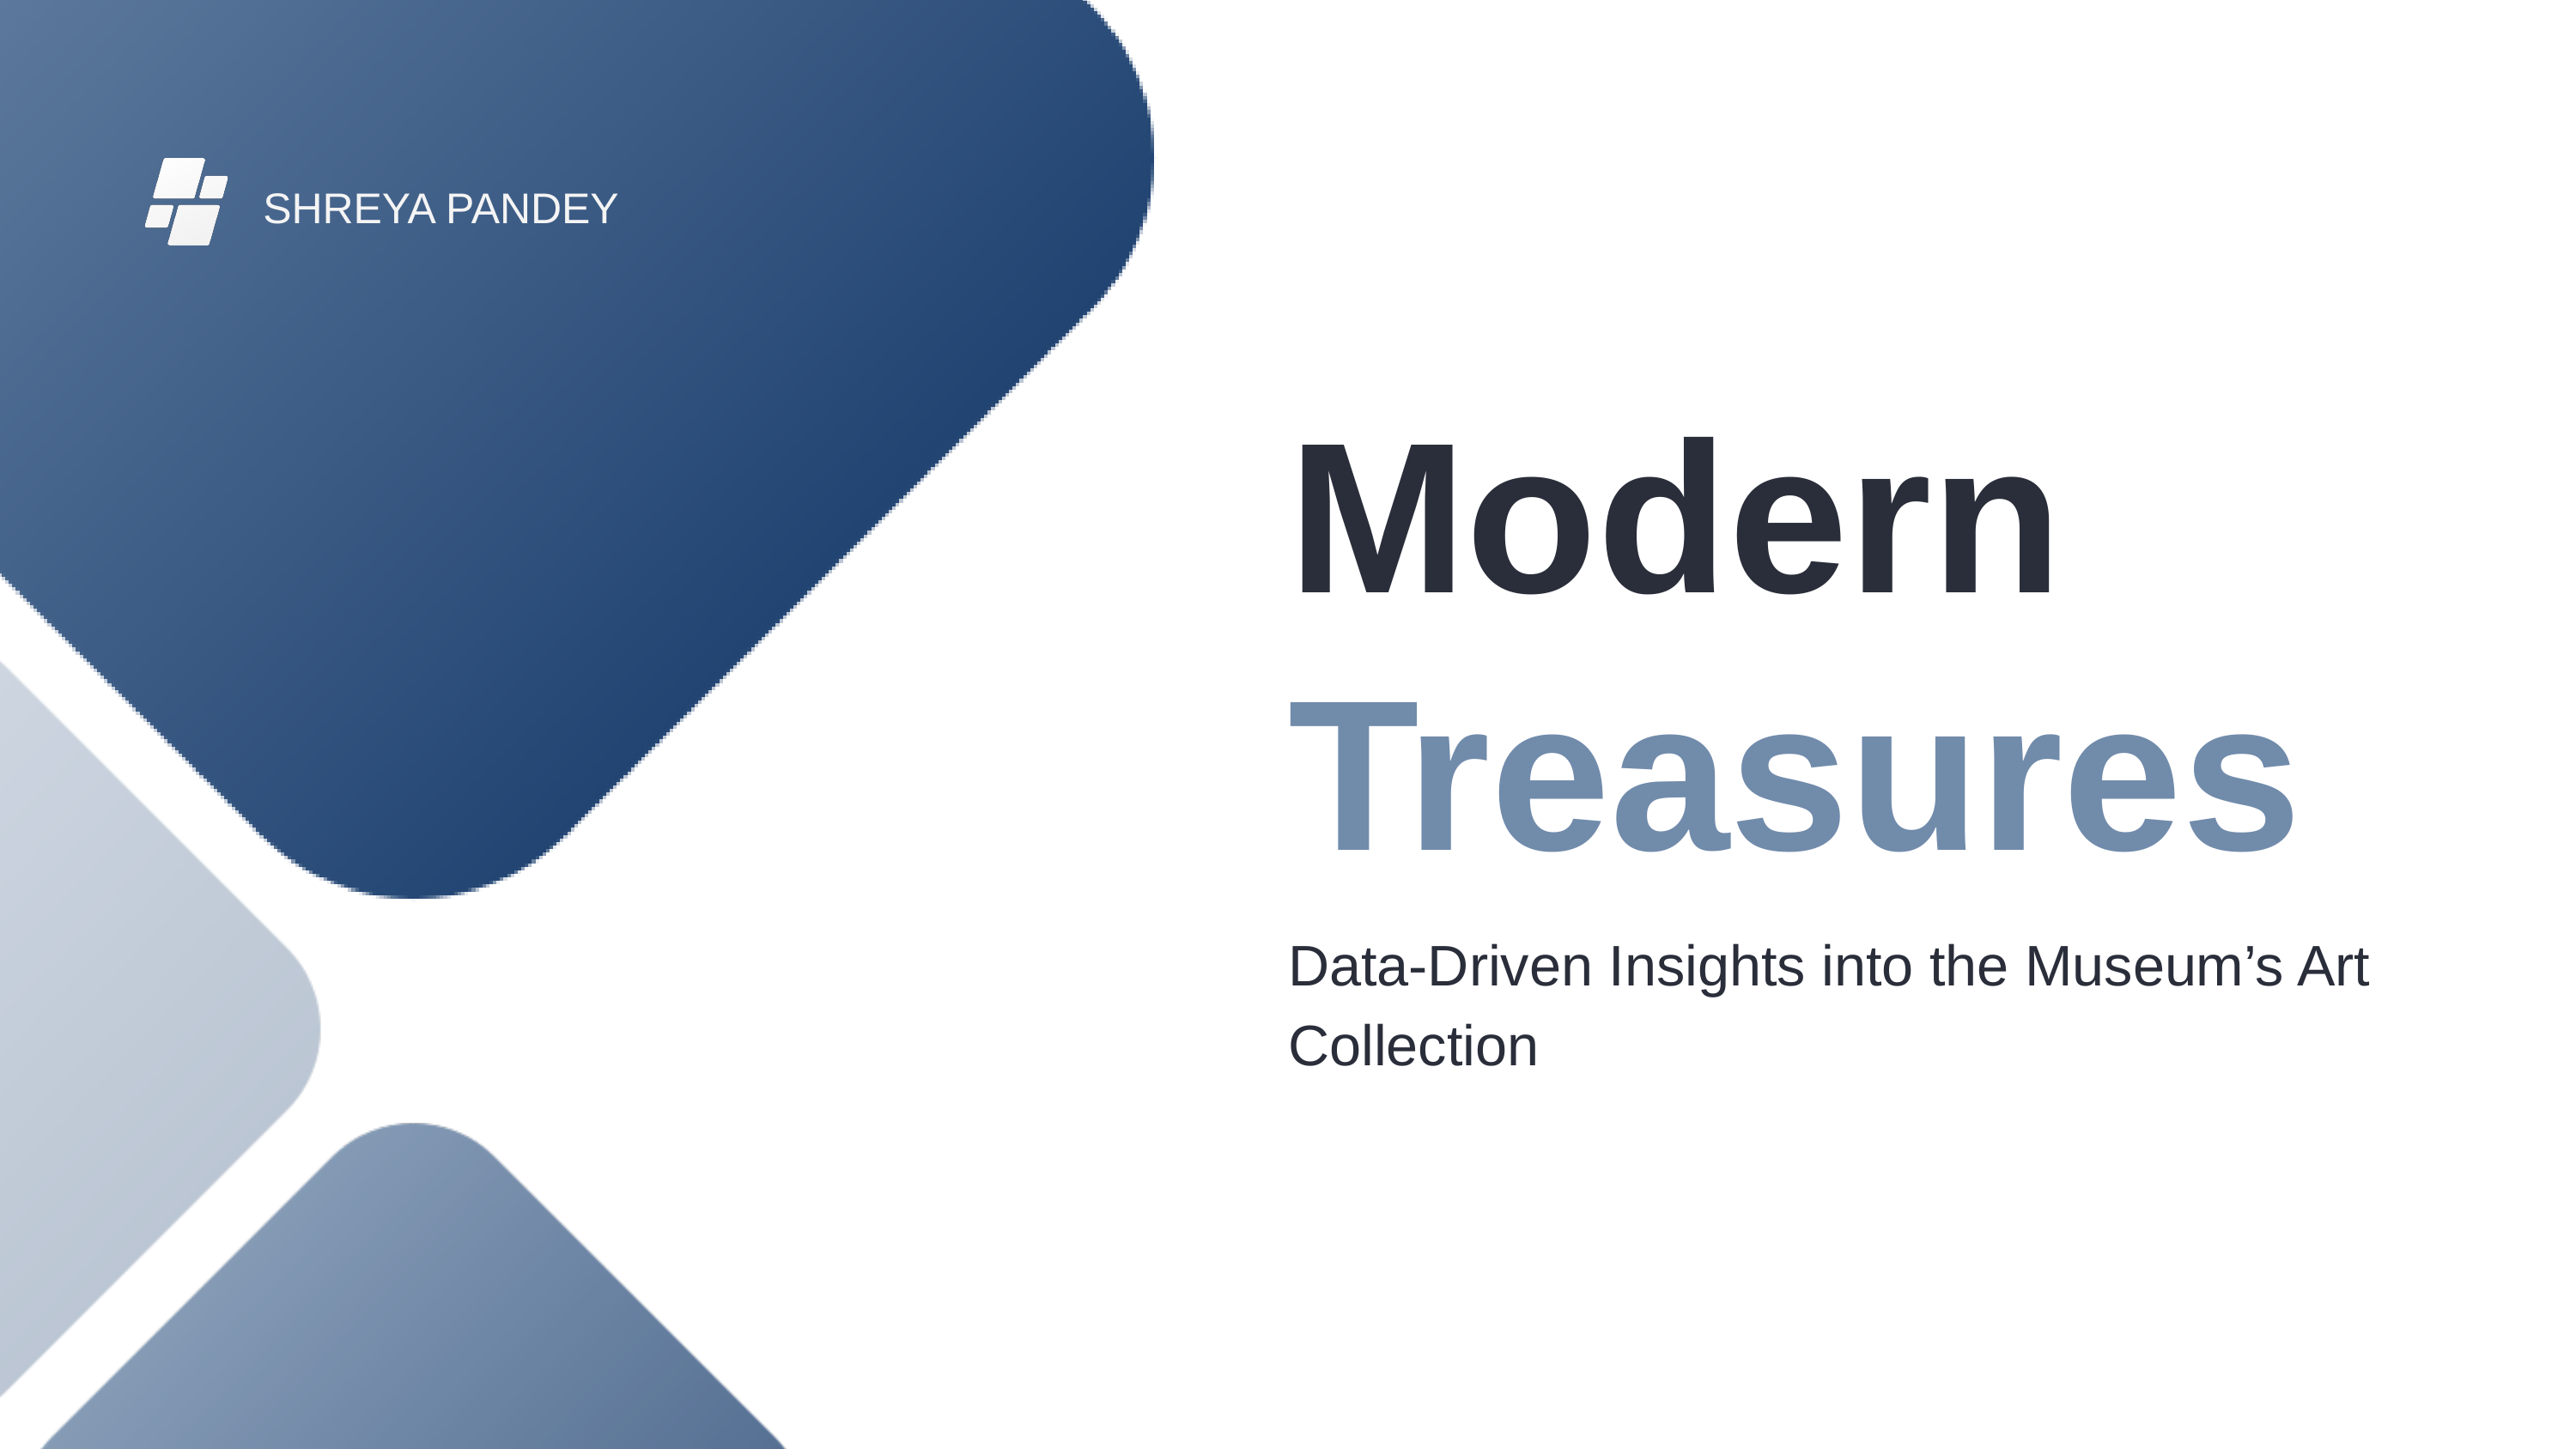

SHREYA PANDEY
Modern Treasures
Data-Driven Insights into the Museum’s Art Collection